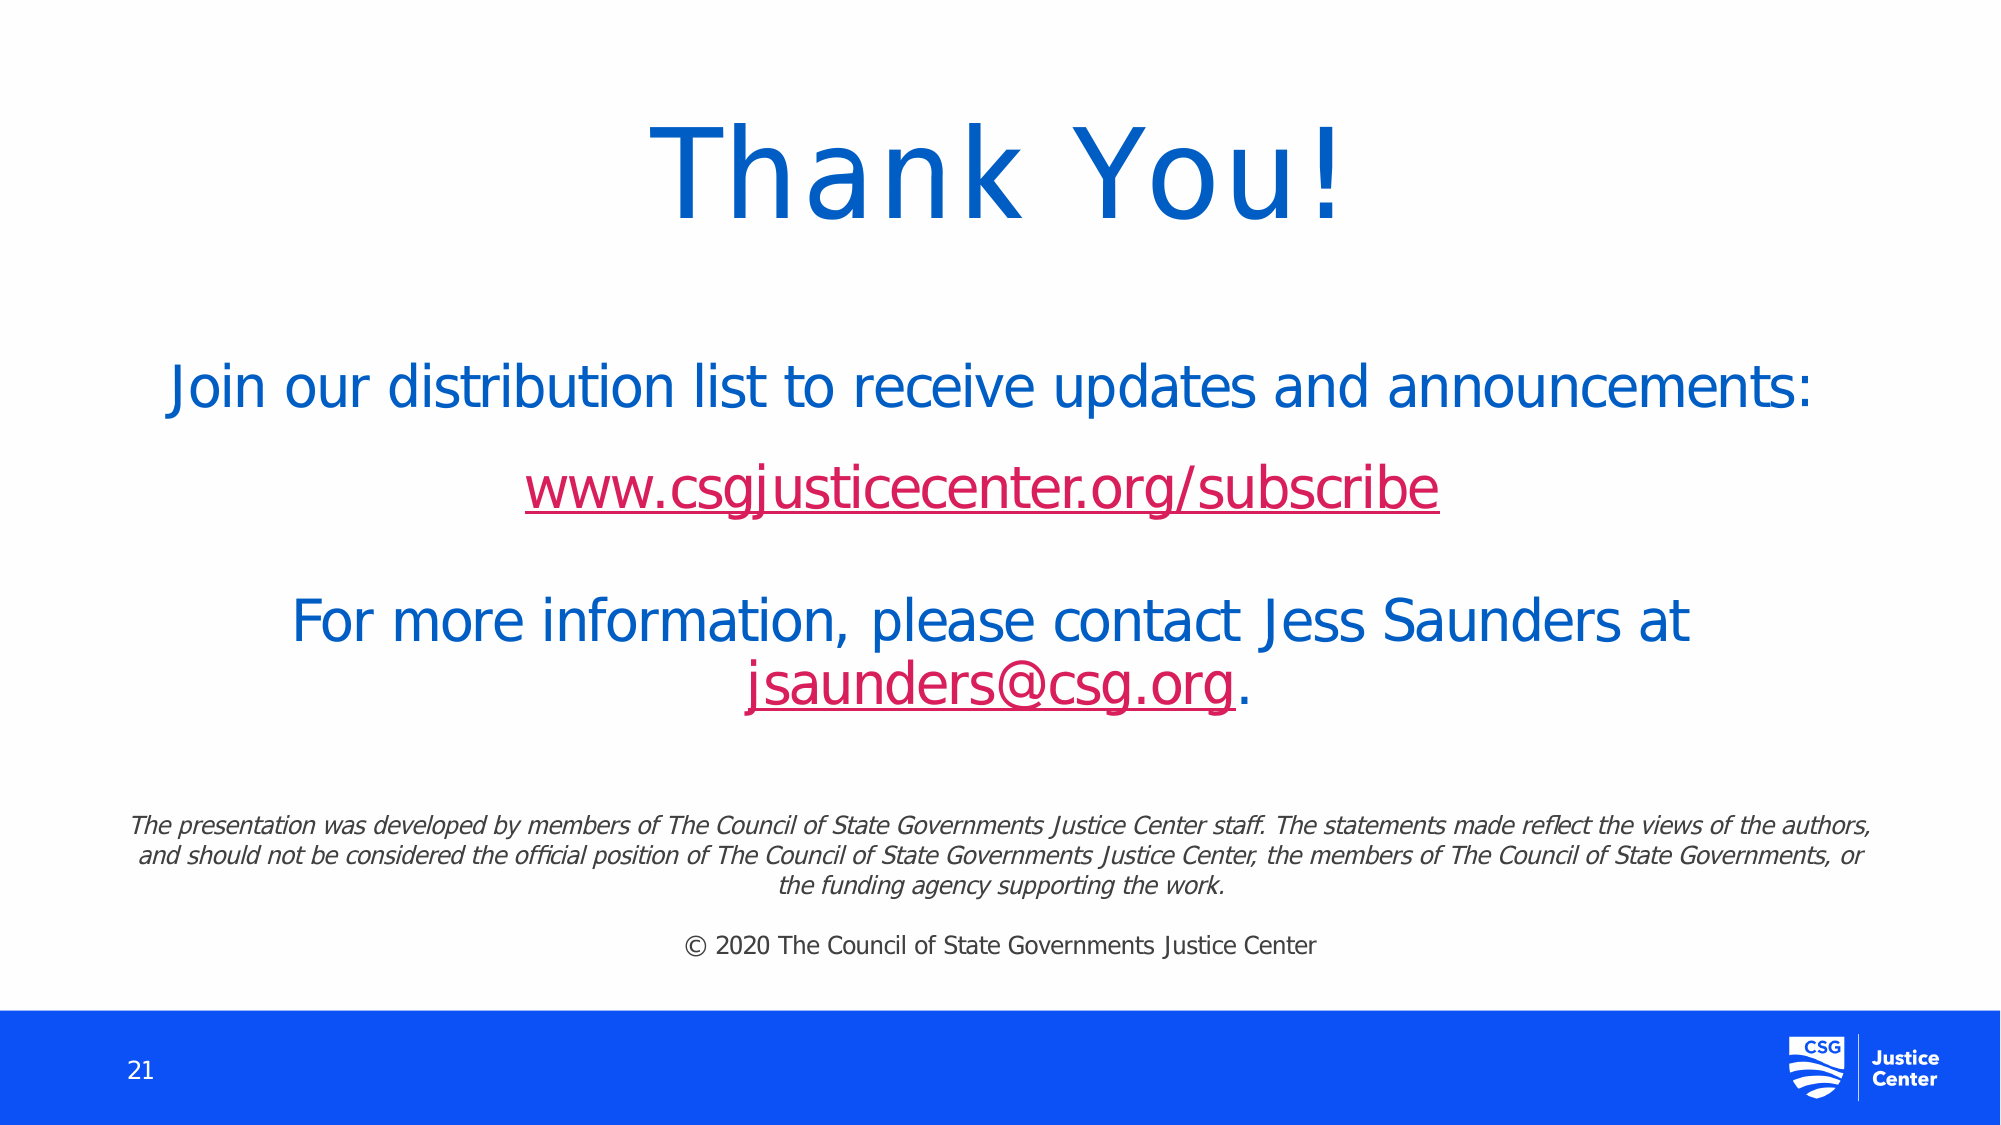

# Thank You!
For more information, please contact Jess Saunders at jsaunders@csg.org.
21